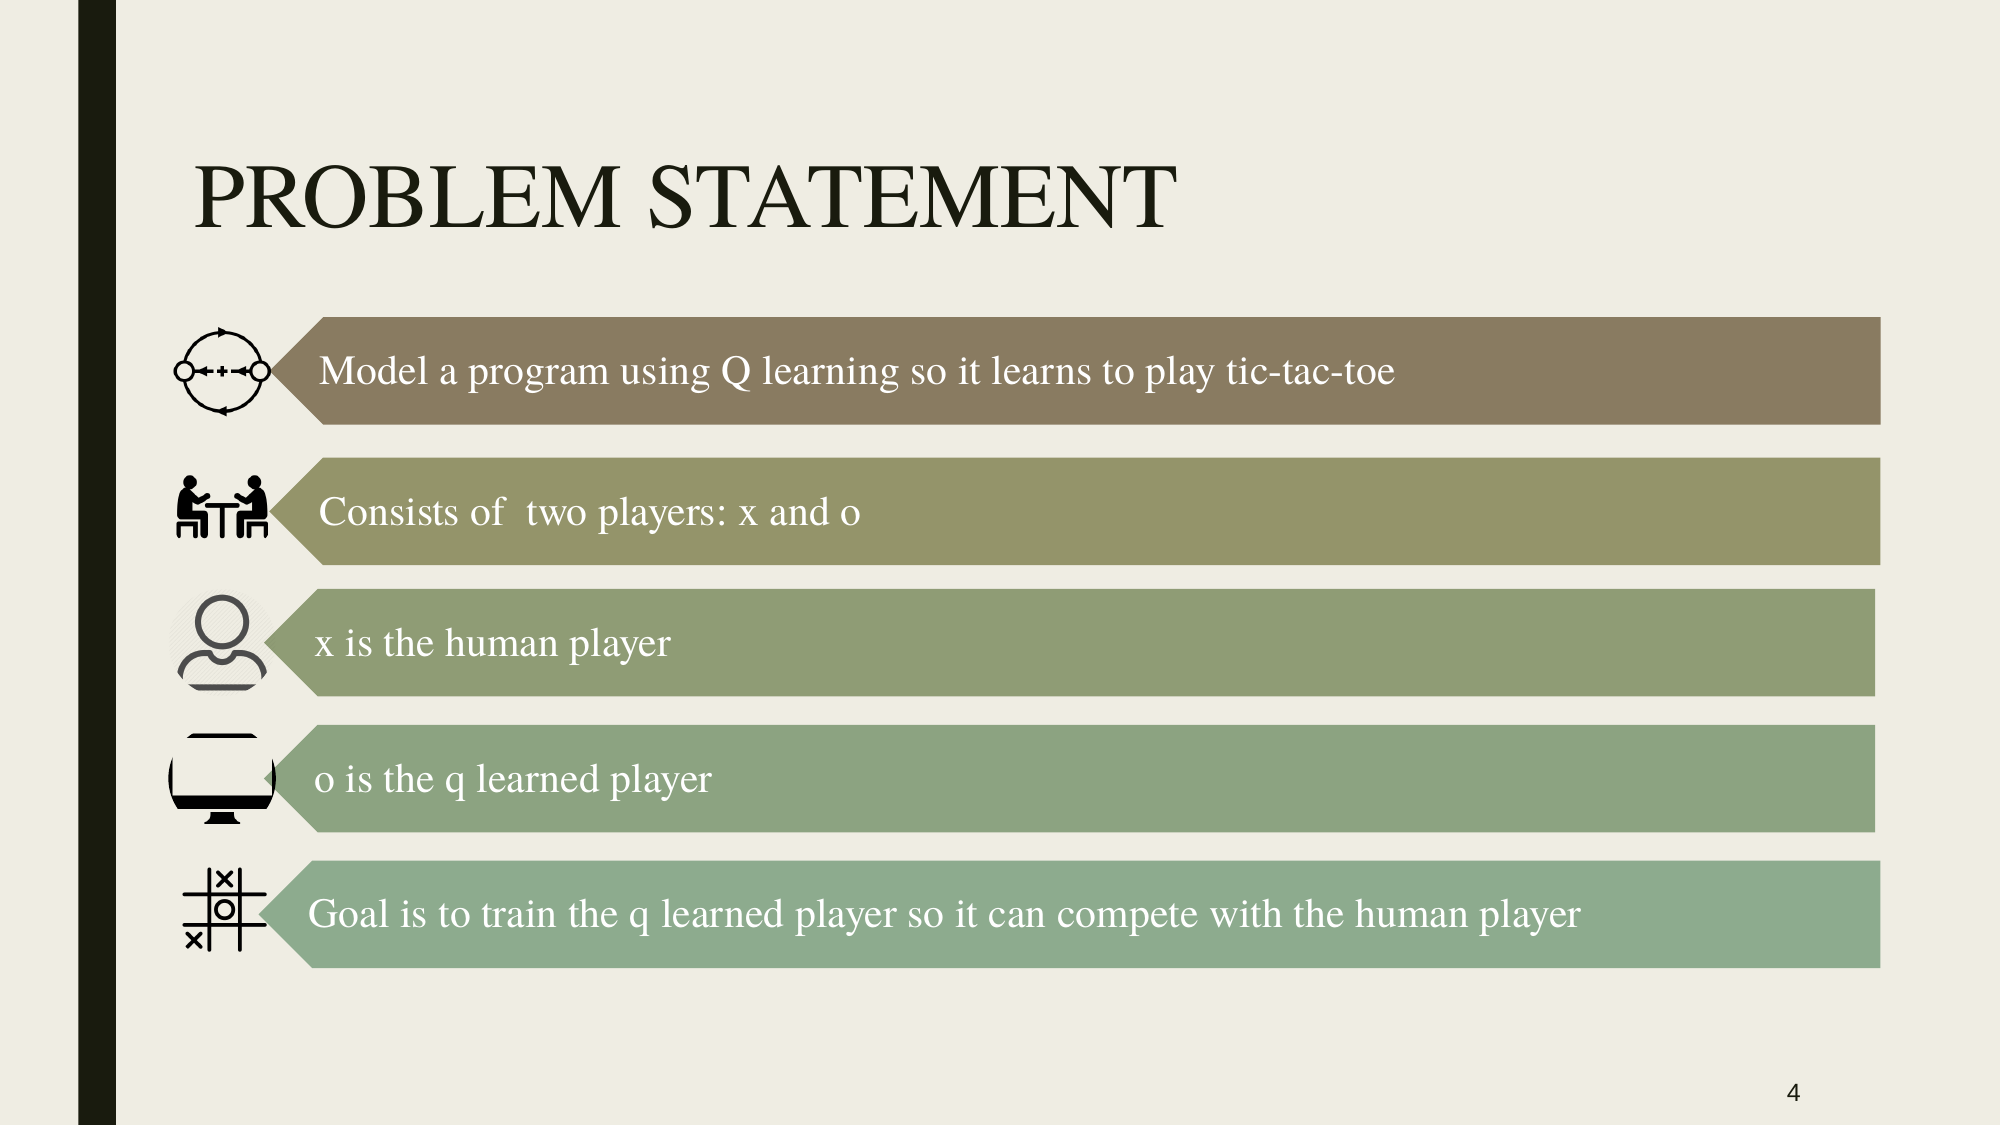

# PROBLEM STATEMENT
Model a program using Q learning so it learns to play tic-tac-toe
Consists of  two players: x and o
x is the human player
o is the q learned player
Goal is to train the q learned player so it can compete with the human player
4